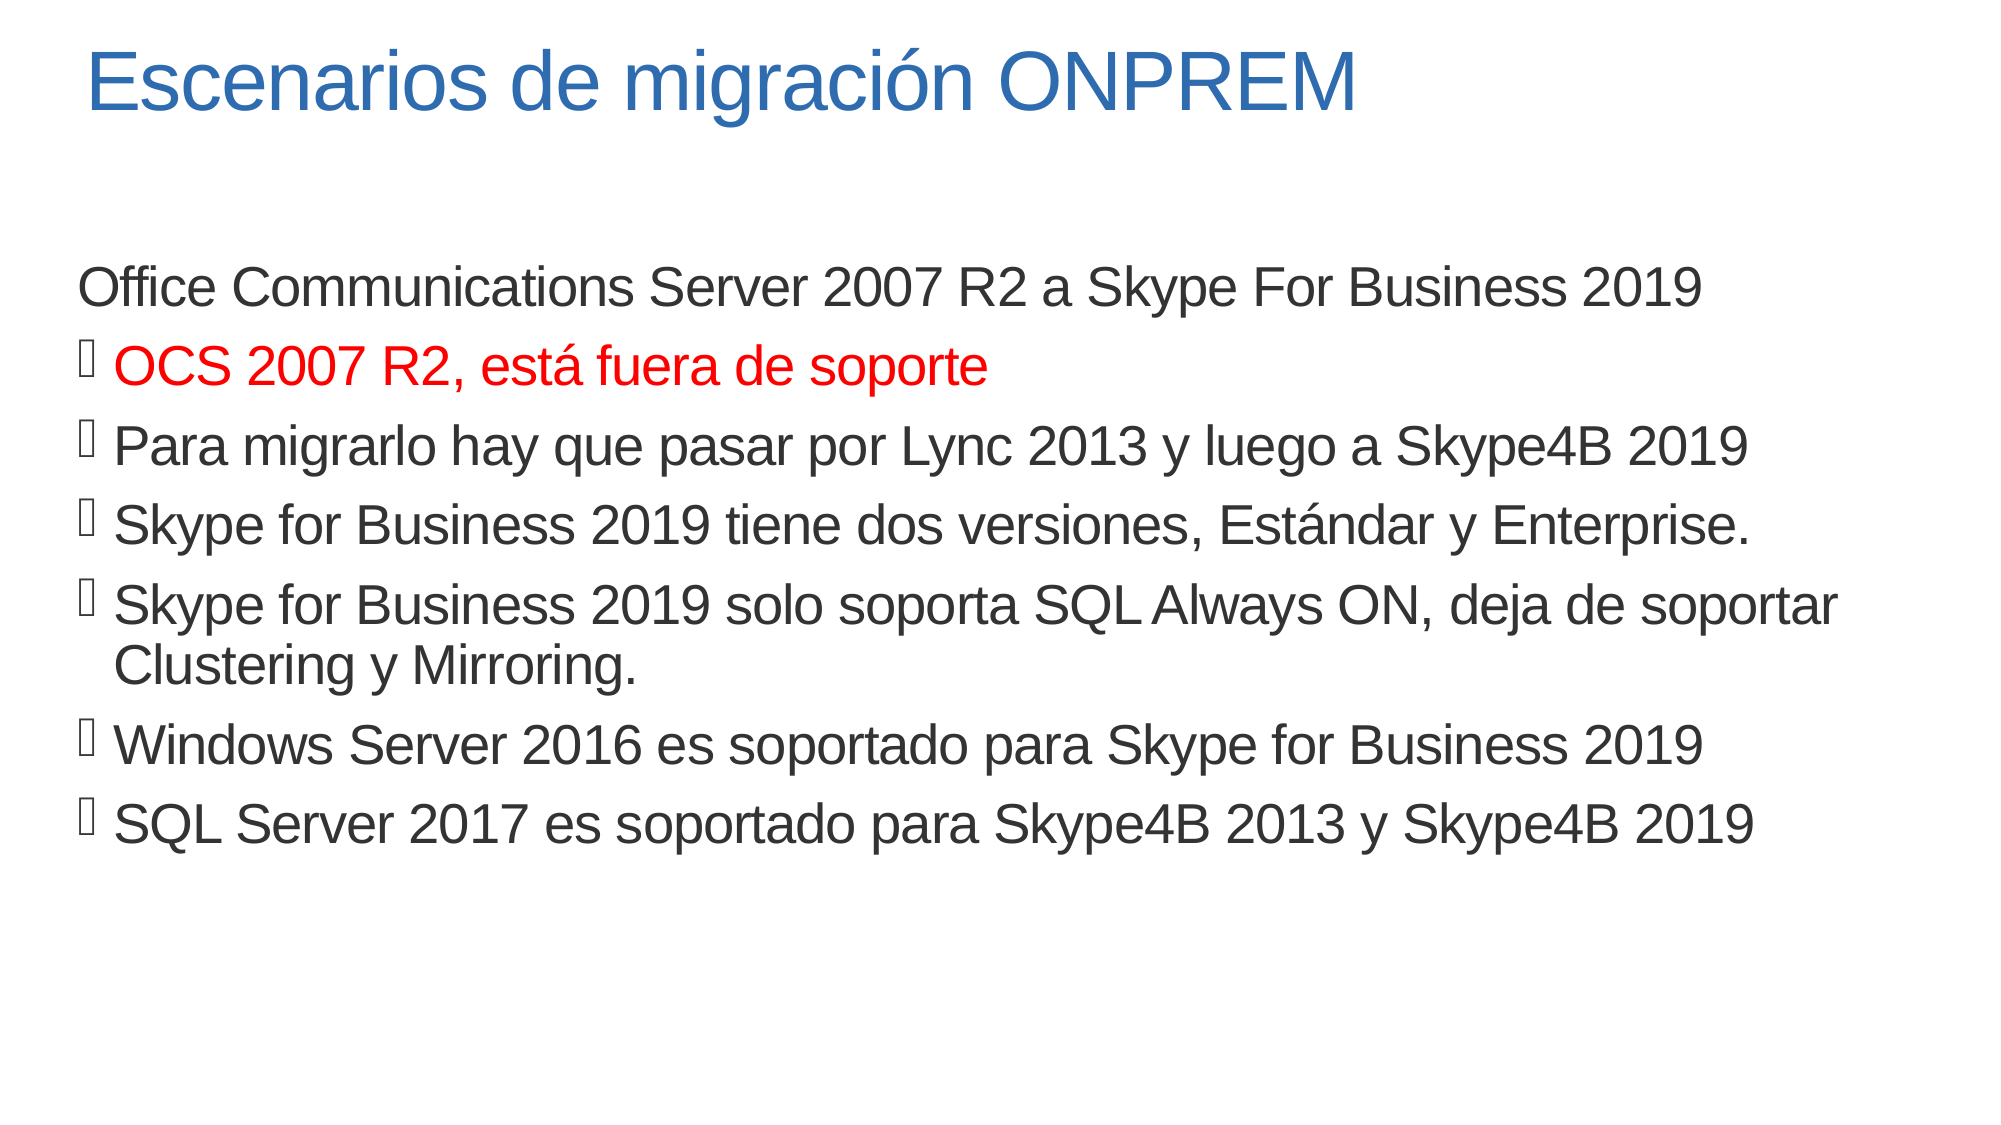

# Escenarios de migración ONPREM
Office Communications Server 2007 R2 a Skype For Business 2019
OCS 2007 R2, está fuera de soporte
Para migrarlo hay que pasar por Lync 2013 y luego a Skype4B 2019
Skype for Business 2019 tiene dos versiones, Estándar y Enterprise.
Skype for Business 2019 solo soporta SQL Always ON, deja de soportar Clustering y Mirroring.
Windows Server 2016 es soportado para Skype for Business 2019
SQL Server 2017 es soportado para Skype4B 2013 y Skype4B 2019